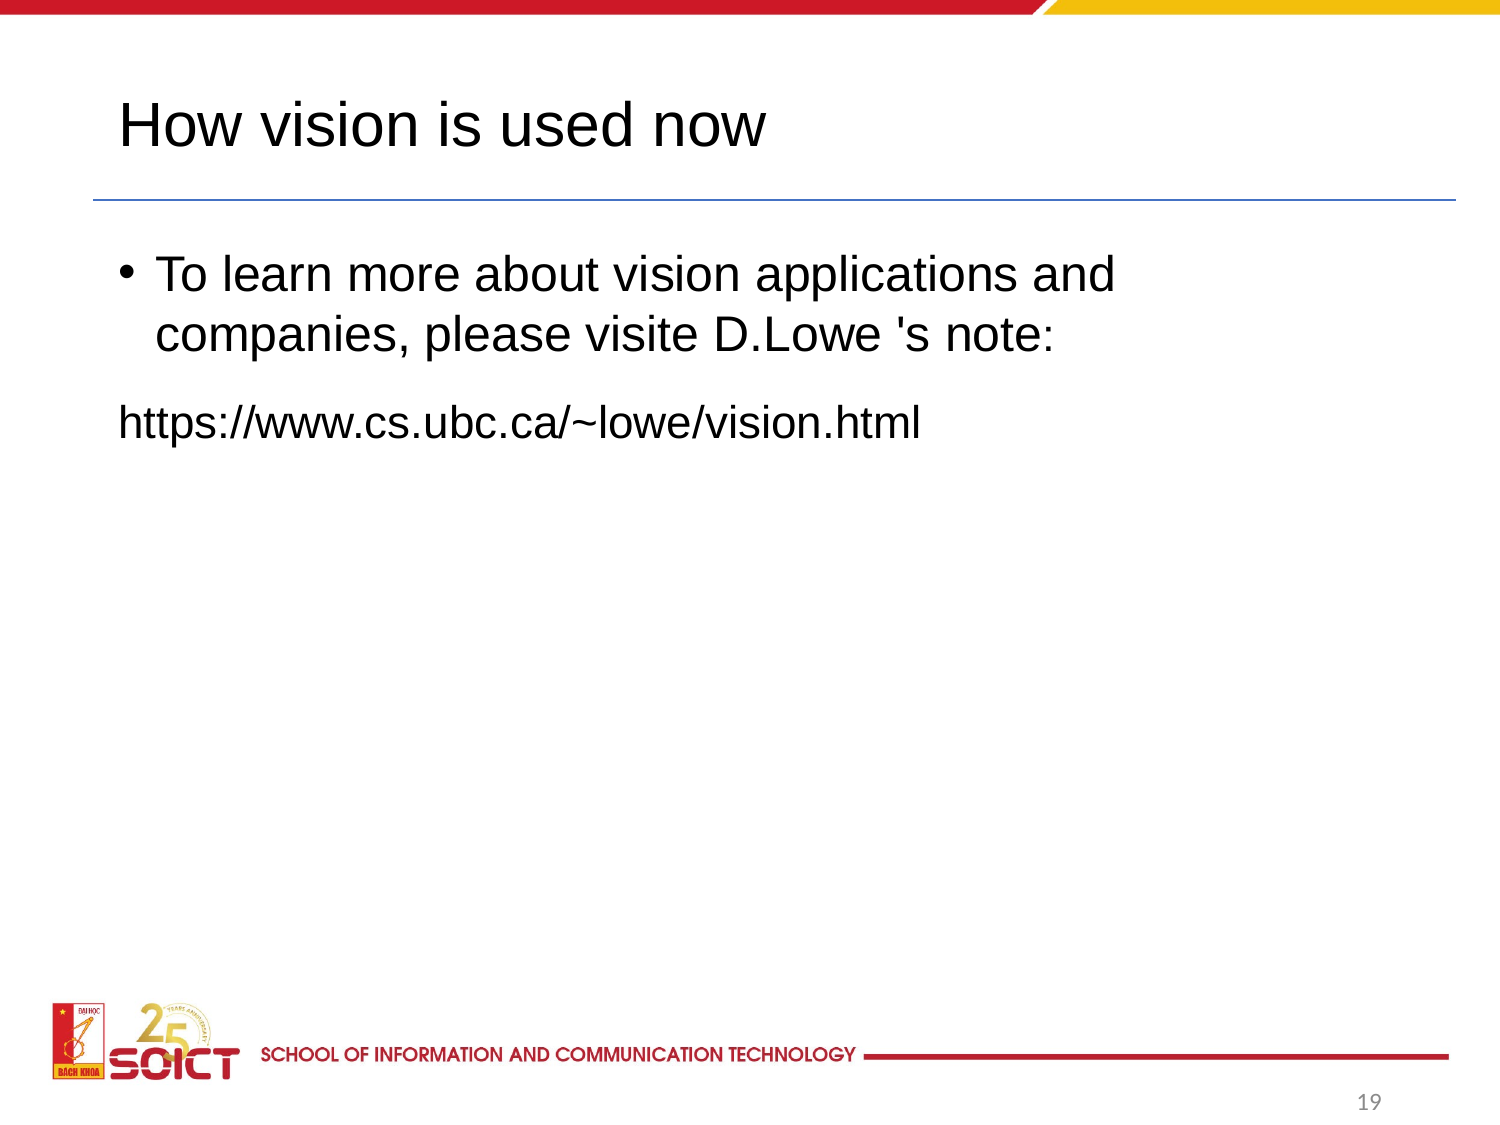

# How vision is used now

To learn more about vision applications and companies, please visite D.Lowe 's note:
https://www.cs.ubc.ca/~lowe/vision.html

19